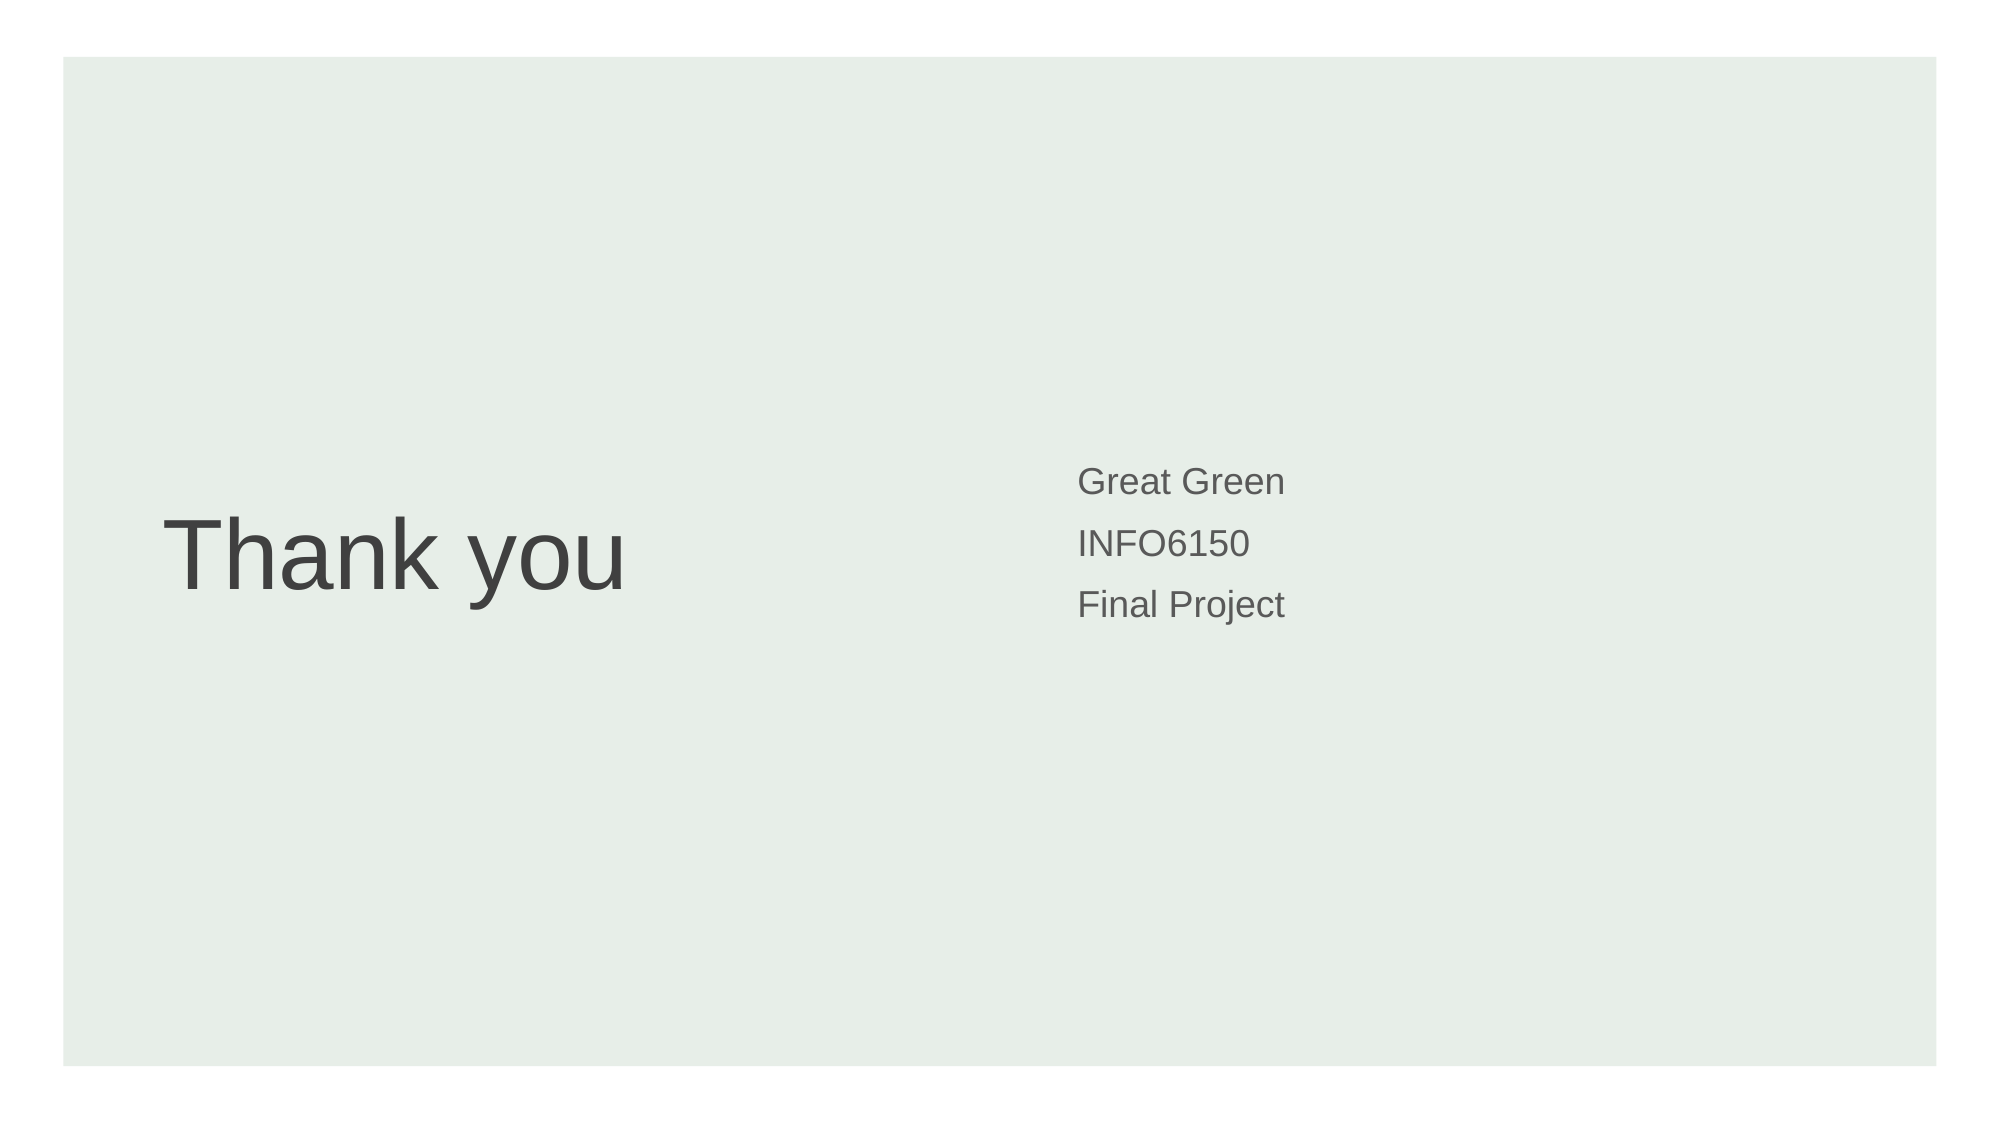

# Thank you
Great Green
INFO6150
Final Project